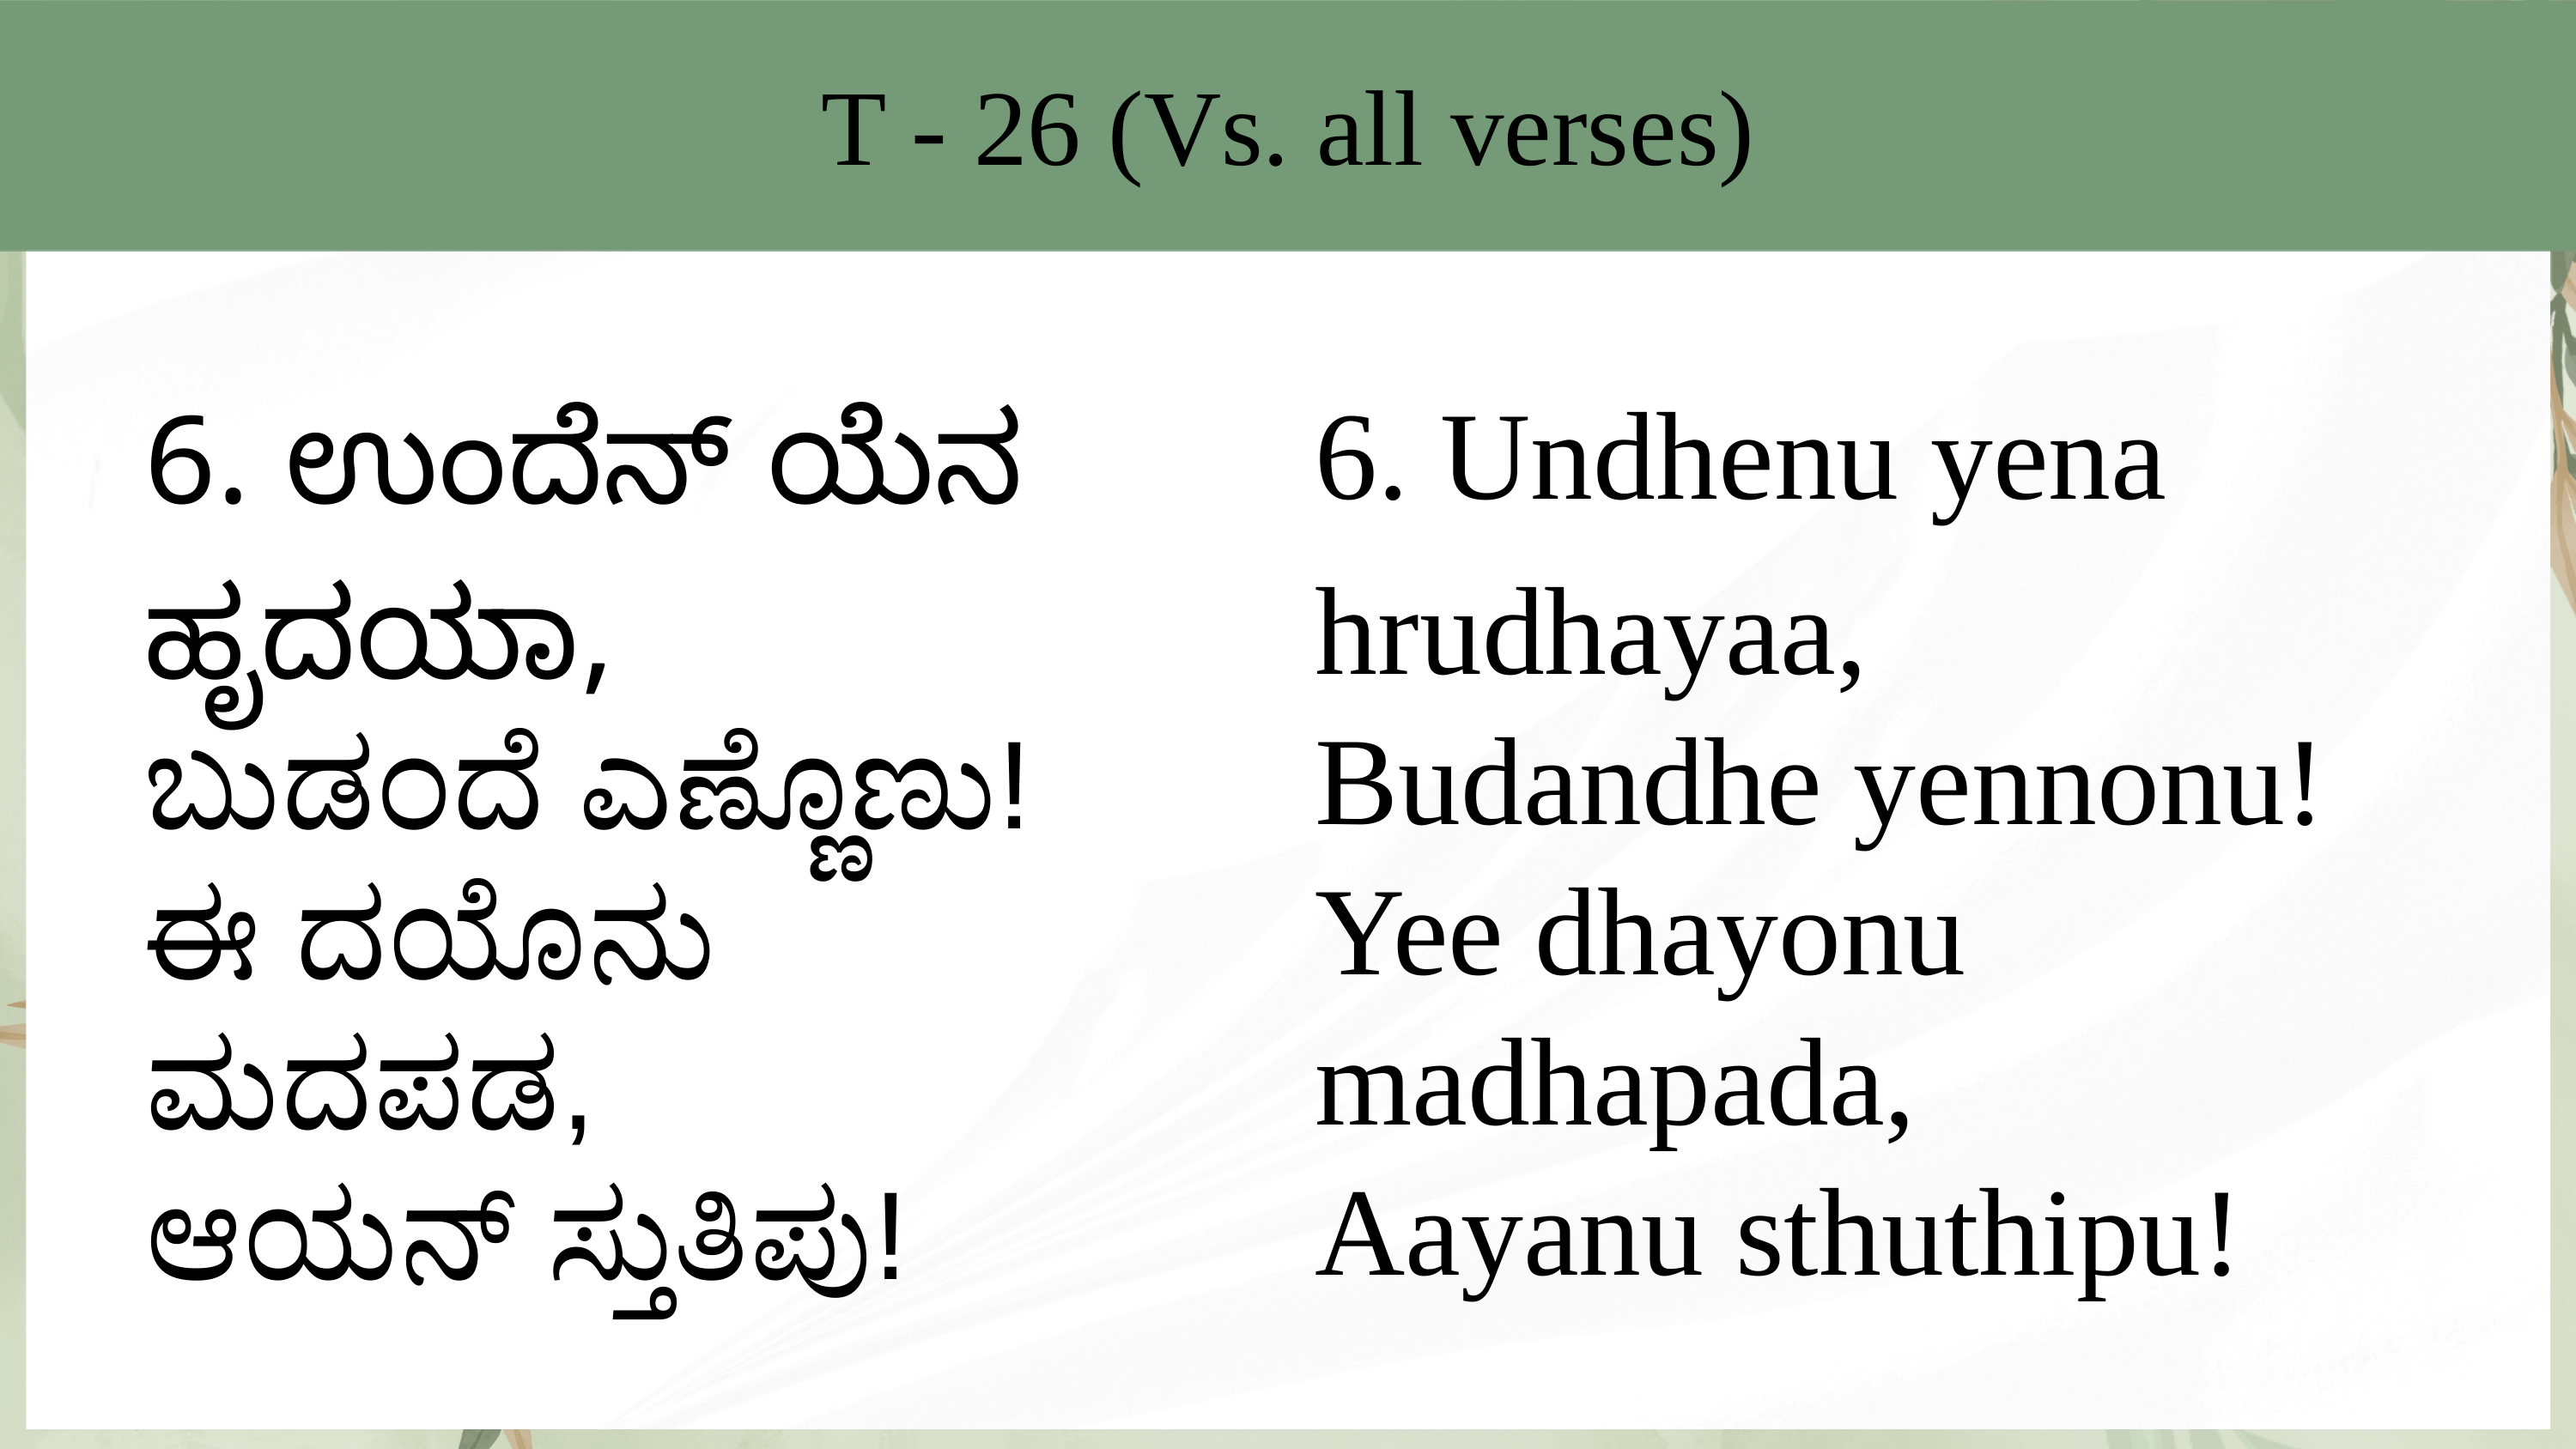

T - 26 (Vs. all verses)
6. Undhenu yena hrudhayaa,
Budandhe yennonu!
Yee dhayonu madhapada,
Aayanu sthuthipu!
6. ಉಂದೆನ್ ಯೆನ ಹೃದಯಾ,
ಬುಡಂದೆ ಎಣ್ಣೊಣು!
ಈ ದಯೊನು ಮದಪಡ,
ಆಯನ್ ಸ್ತುತಿಪು!